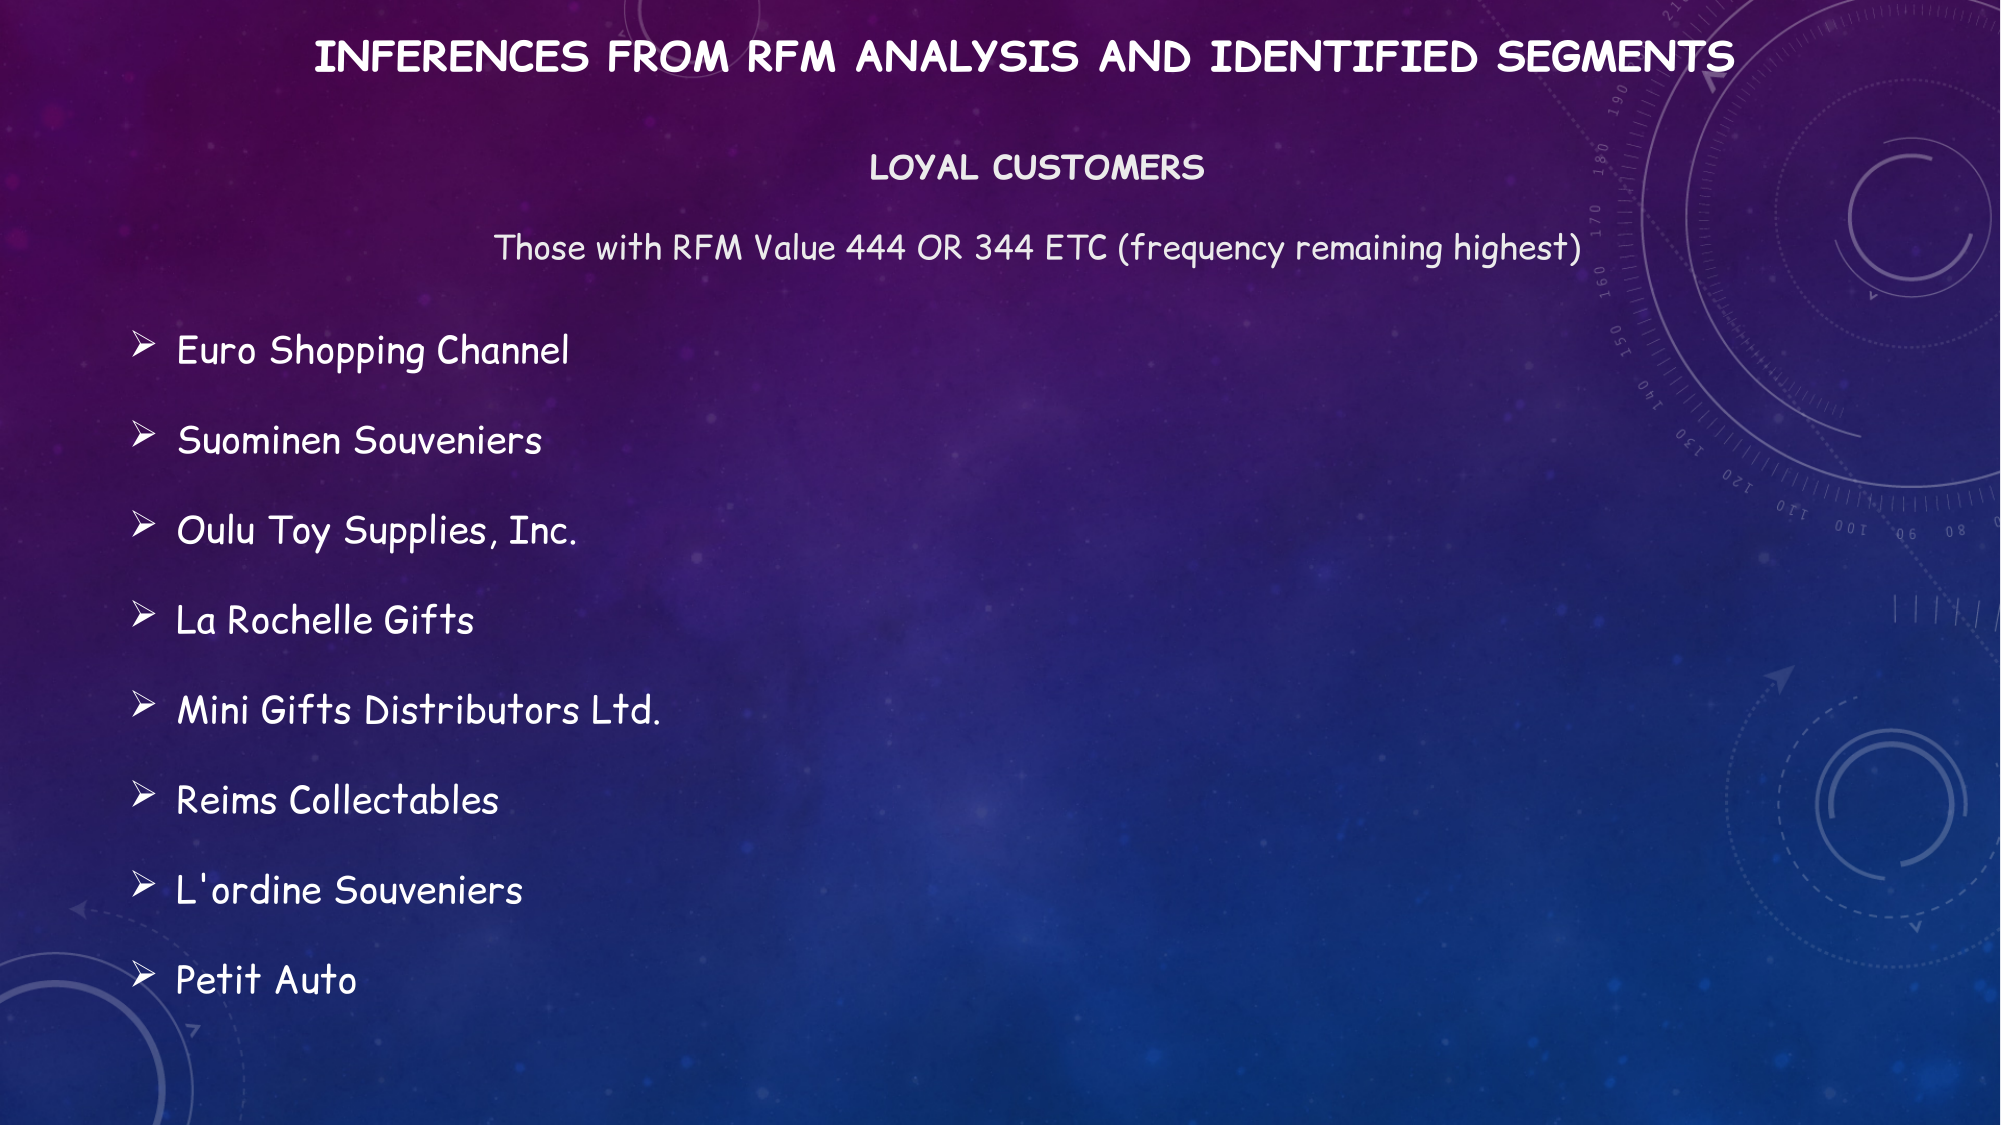

INFERENCES FROM RFM ANALYSIS AND IDENTIFIED SEGMENTS
LOYAL CUSTOMERS

Those with RFM Value 444 OR 344 ETC (frequency remaining highest)
Euro Shopping Channel

Suominen Souveniers

Oulu Toy Supplies, Inc.

La Rochelle Gifts

Mini Gifts Distributors Ltd.

Reims Collectables

L'ordine Souveniers

Petit Auto